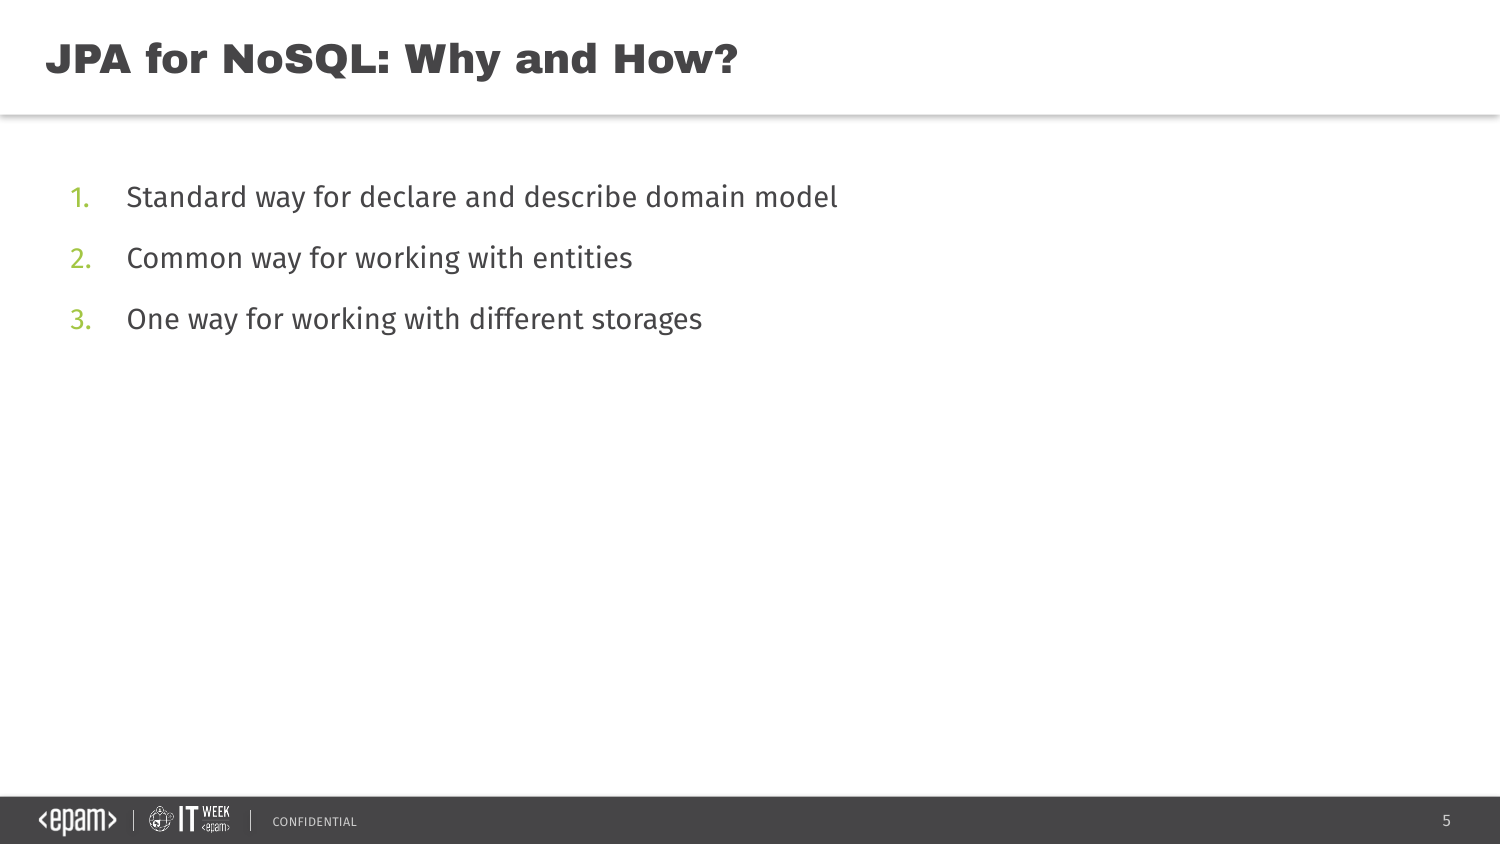

JPA for NoSQL: Why and How?
Standard way for declare and describe domain model
Common way for working with entities
One way for working with different storages